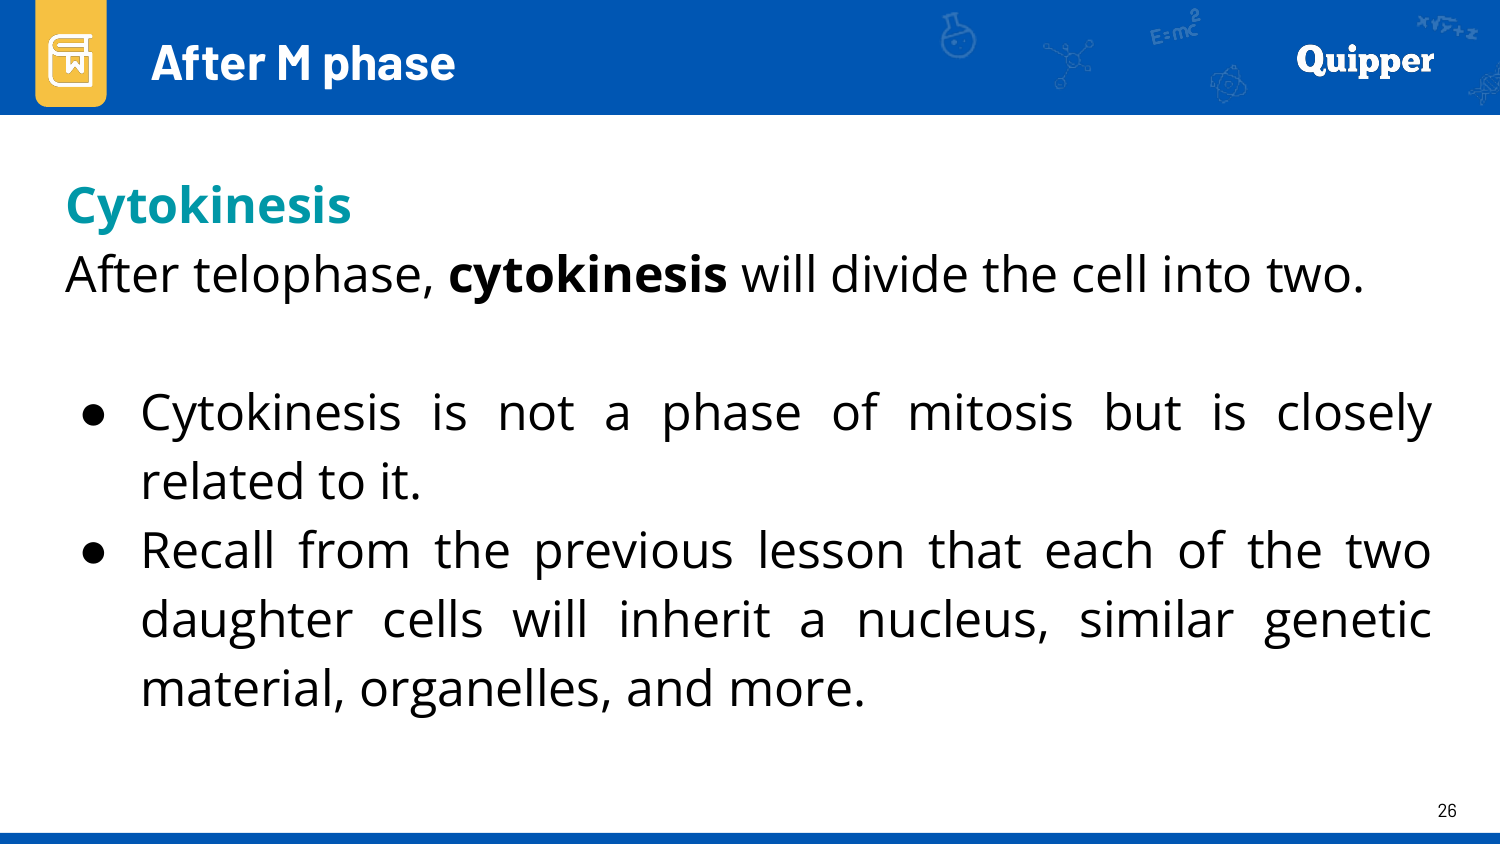

After M phase

Cytokinesis
After telophase, cytokinesis will divide the cell into two.

Cytokinesis is not a phase of mitosis but is closely related to it.
Recall from the previous lesson that each of the two daughter cells will inherit a nucleus, similar genetic material, organelles, and more.
26